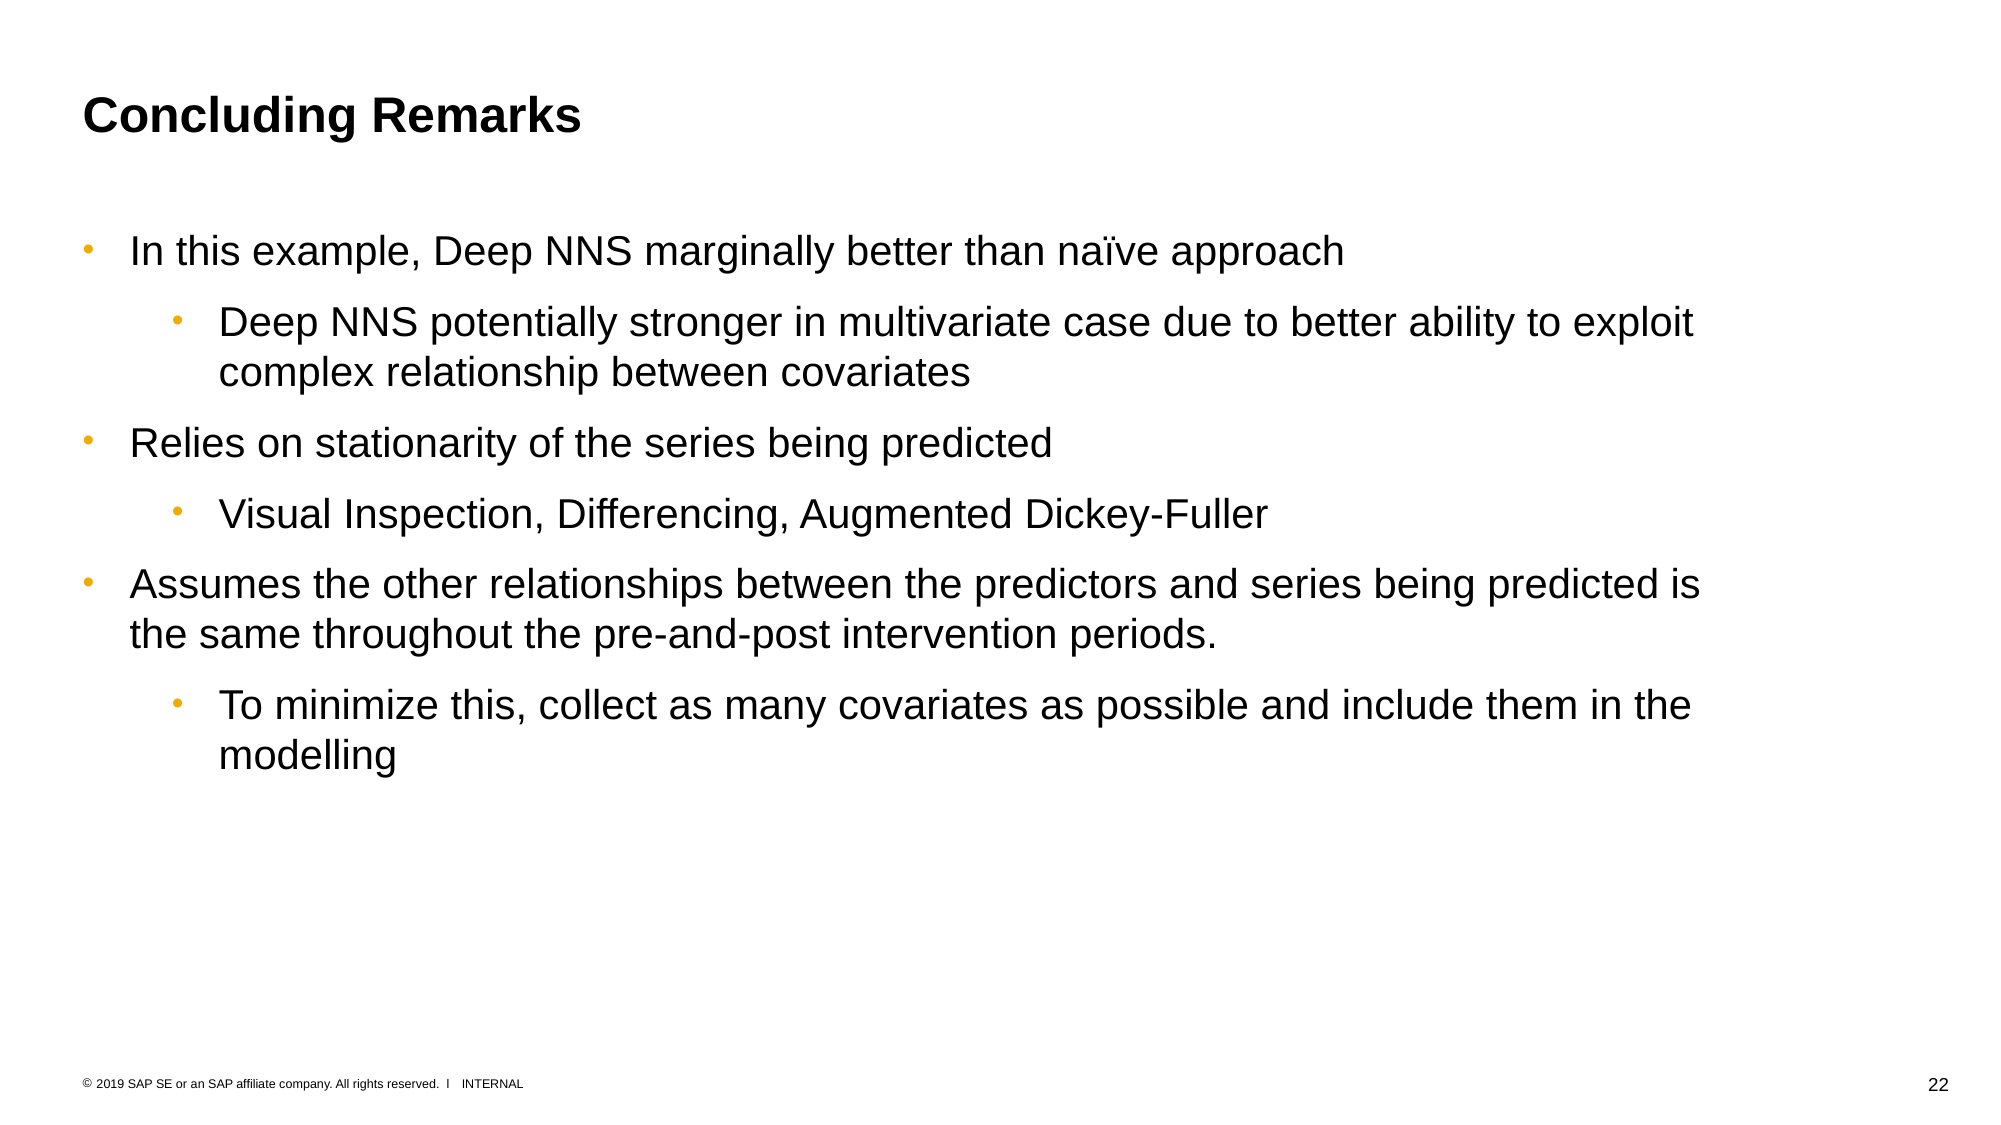

# Concluding Remarks
In this example, Deep NNS marginally better than naïve approach
Deep NNS potentially stronger in multivariate case due to better ability to exploit complex relationship between covariates
Relies on stationarity of the series being predicted
Visual Inspection, Differencing, Augmented Dickey-Fuller
Assumes the other relationships between the predictors and series being predicted is the same throughout the pre-and-post intervention periods.
To minimize this, collect as many covariates as possible and include them in the modelling